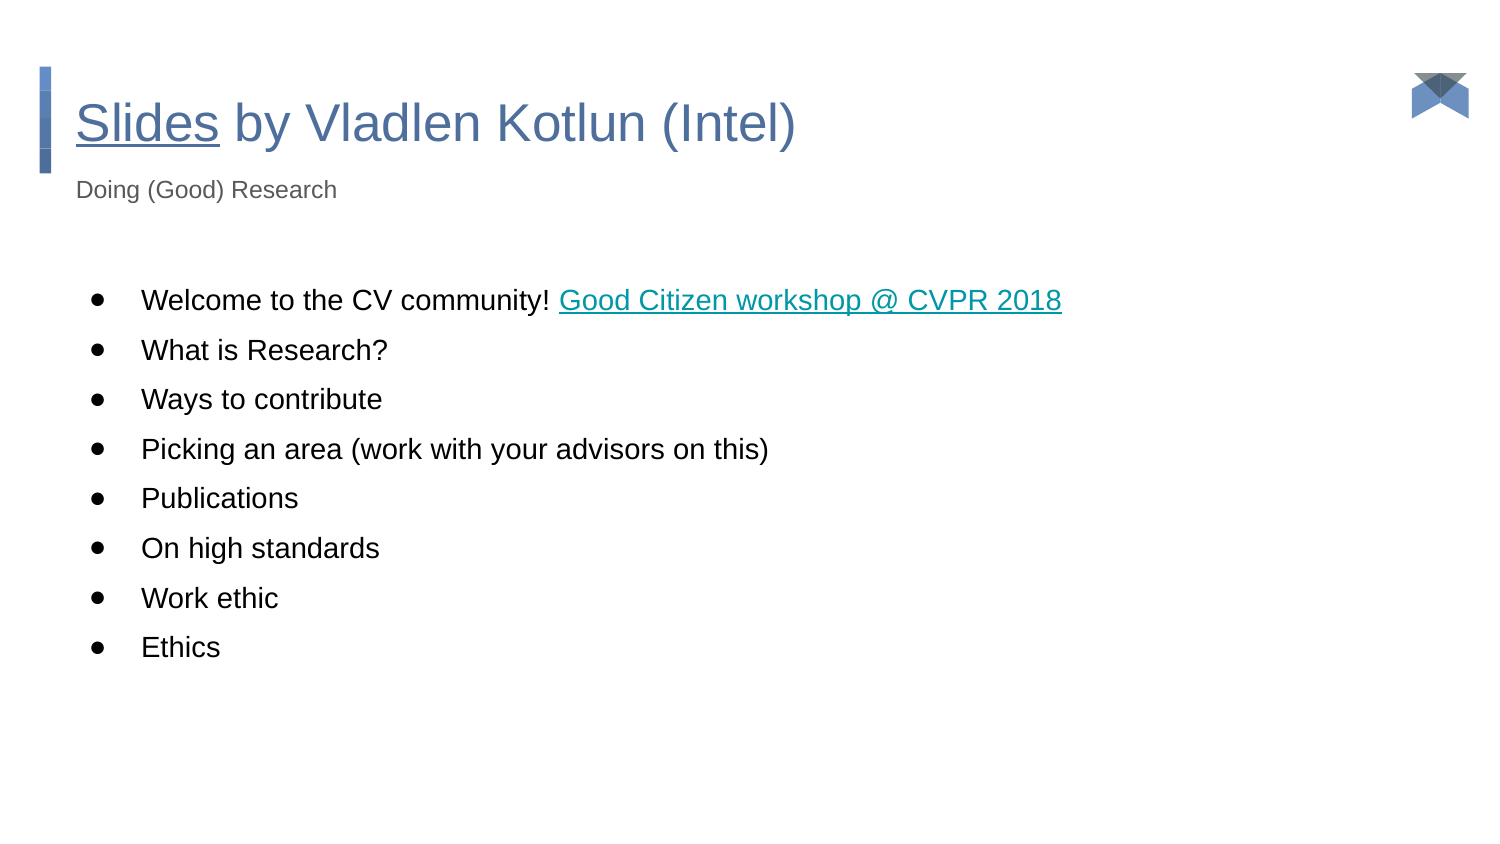

# Slides by Vladlen Kotlun (Intel)
Doing (Good) Research
Welcome to the CV community! Good Citizen workshop @ CVPR 2018
What is Research?
Ways to contribute
Picking an area (work with your advisors on this)
Publications
On high standards
Work ethic
Ethics